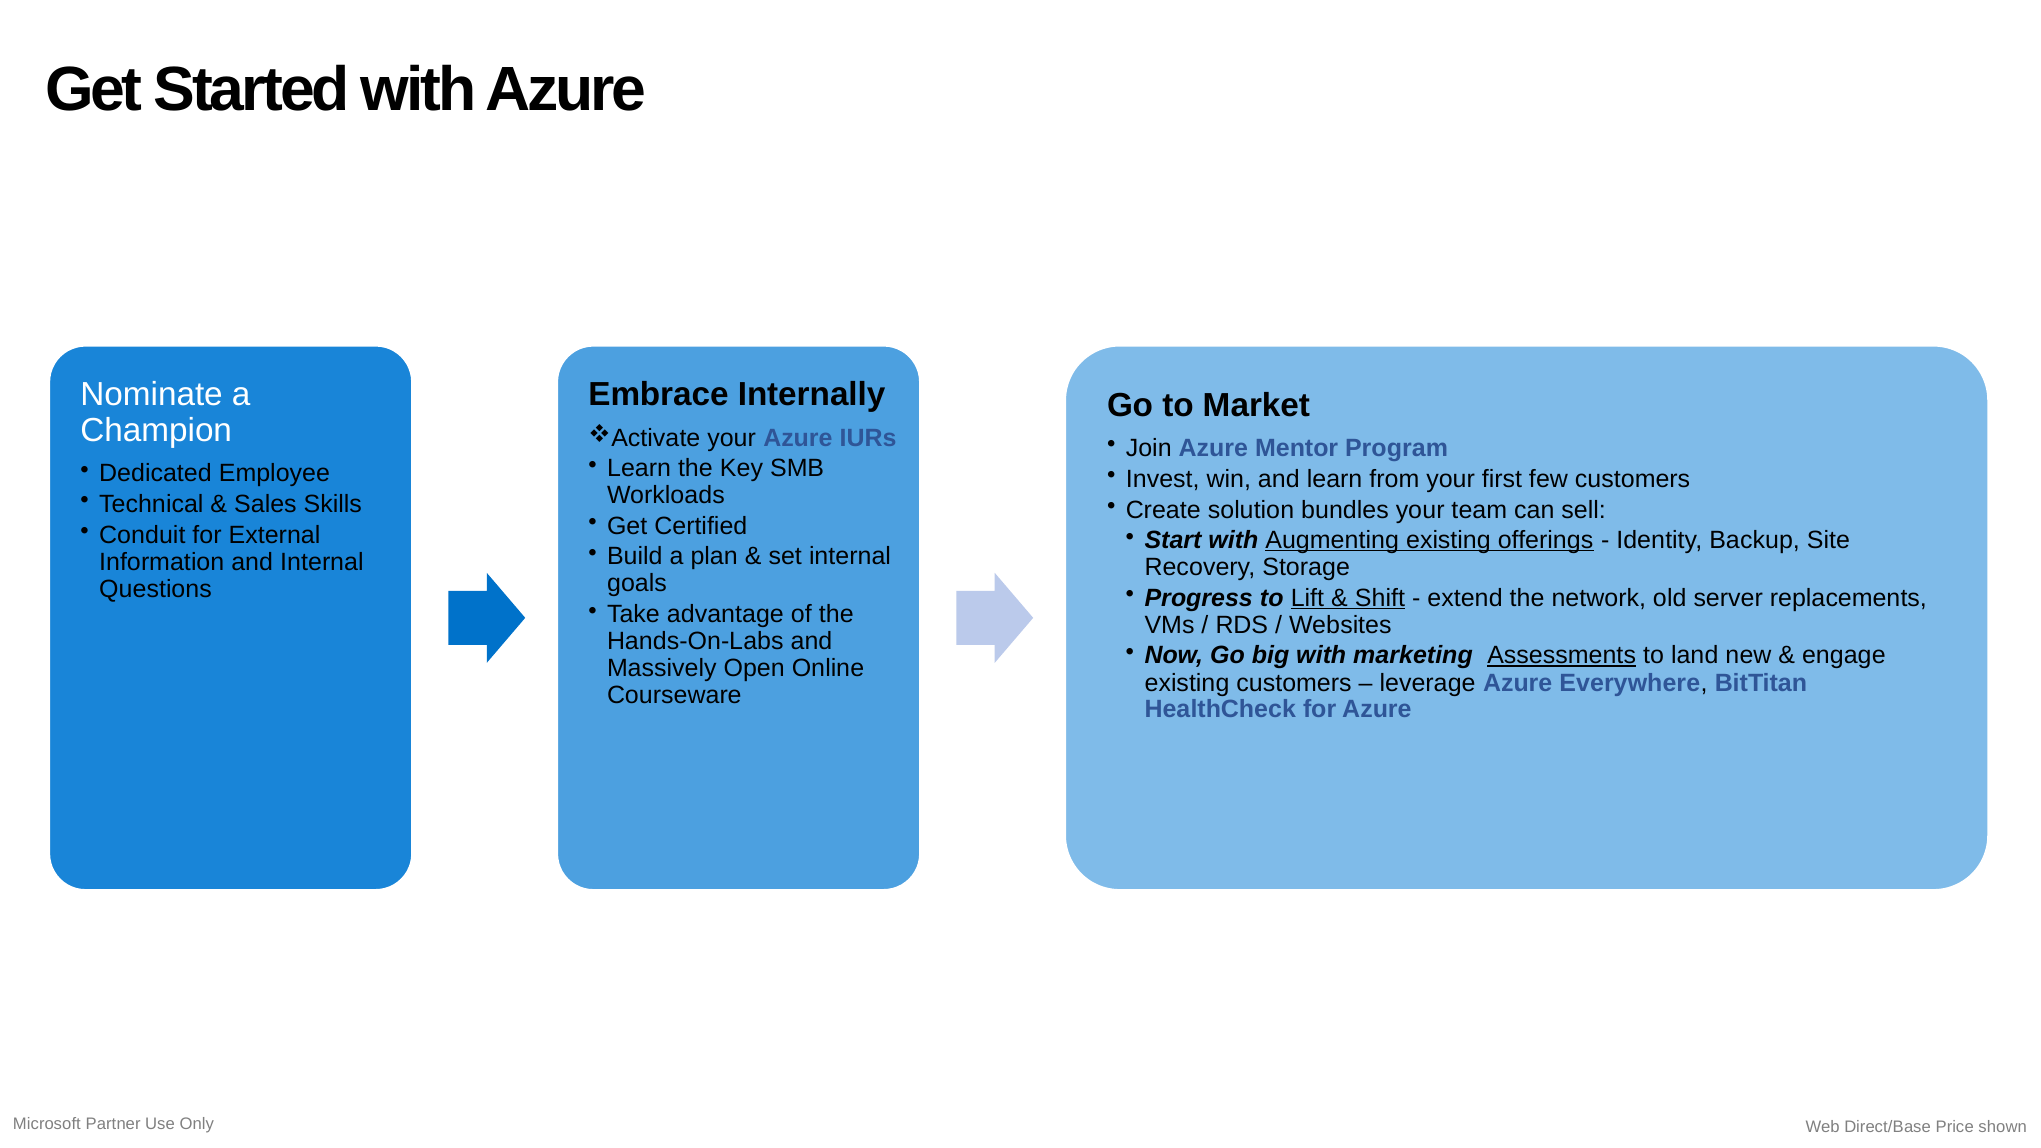

# Get Started with Azure
Nominate a Champion
Dedicated Employee
Technical & Sales Skills
Conduit for External Information and Internal Questions

Embrace Internally
Activate your Azure IURs
Learn the Key SMB Workloads
Get Certified
Build a plan & set internal goals
Take advantage of the Hands-On-Labs and Massively Open Online Courseware

Go to Market
Join Azure Mentor Program
Invest, win, and learn from your first few customers
Create solution bundles your team can sell:
Start with Augmenting existing offerings - Identity, Backup, Site Recovery, Storage
Progress to Lift & Shift - extend the network, old server replacements, VMs / RDS / Websites
Now, Go big with marketing  Assessments to land new & engage existing customers – leverage Azure Everywhere, BitTitan HealthCheck for Azure
Microsoft Partner Use Only
Web Direct/Base Price shown